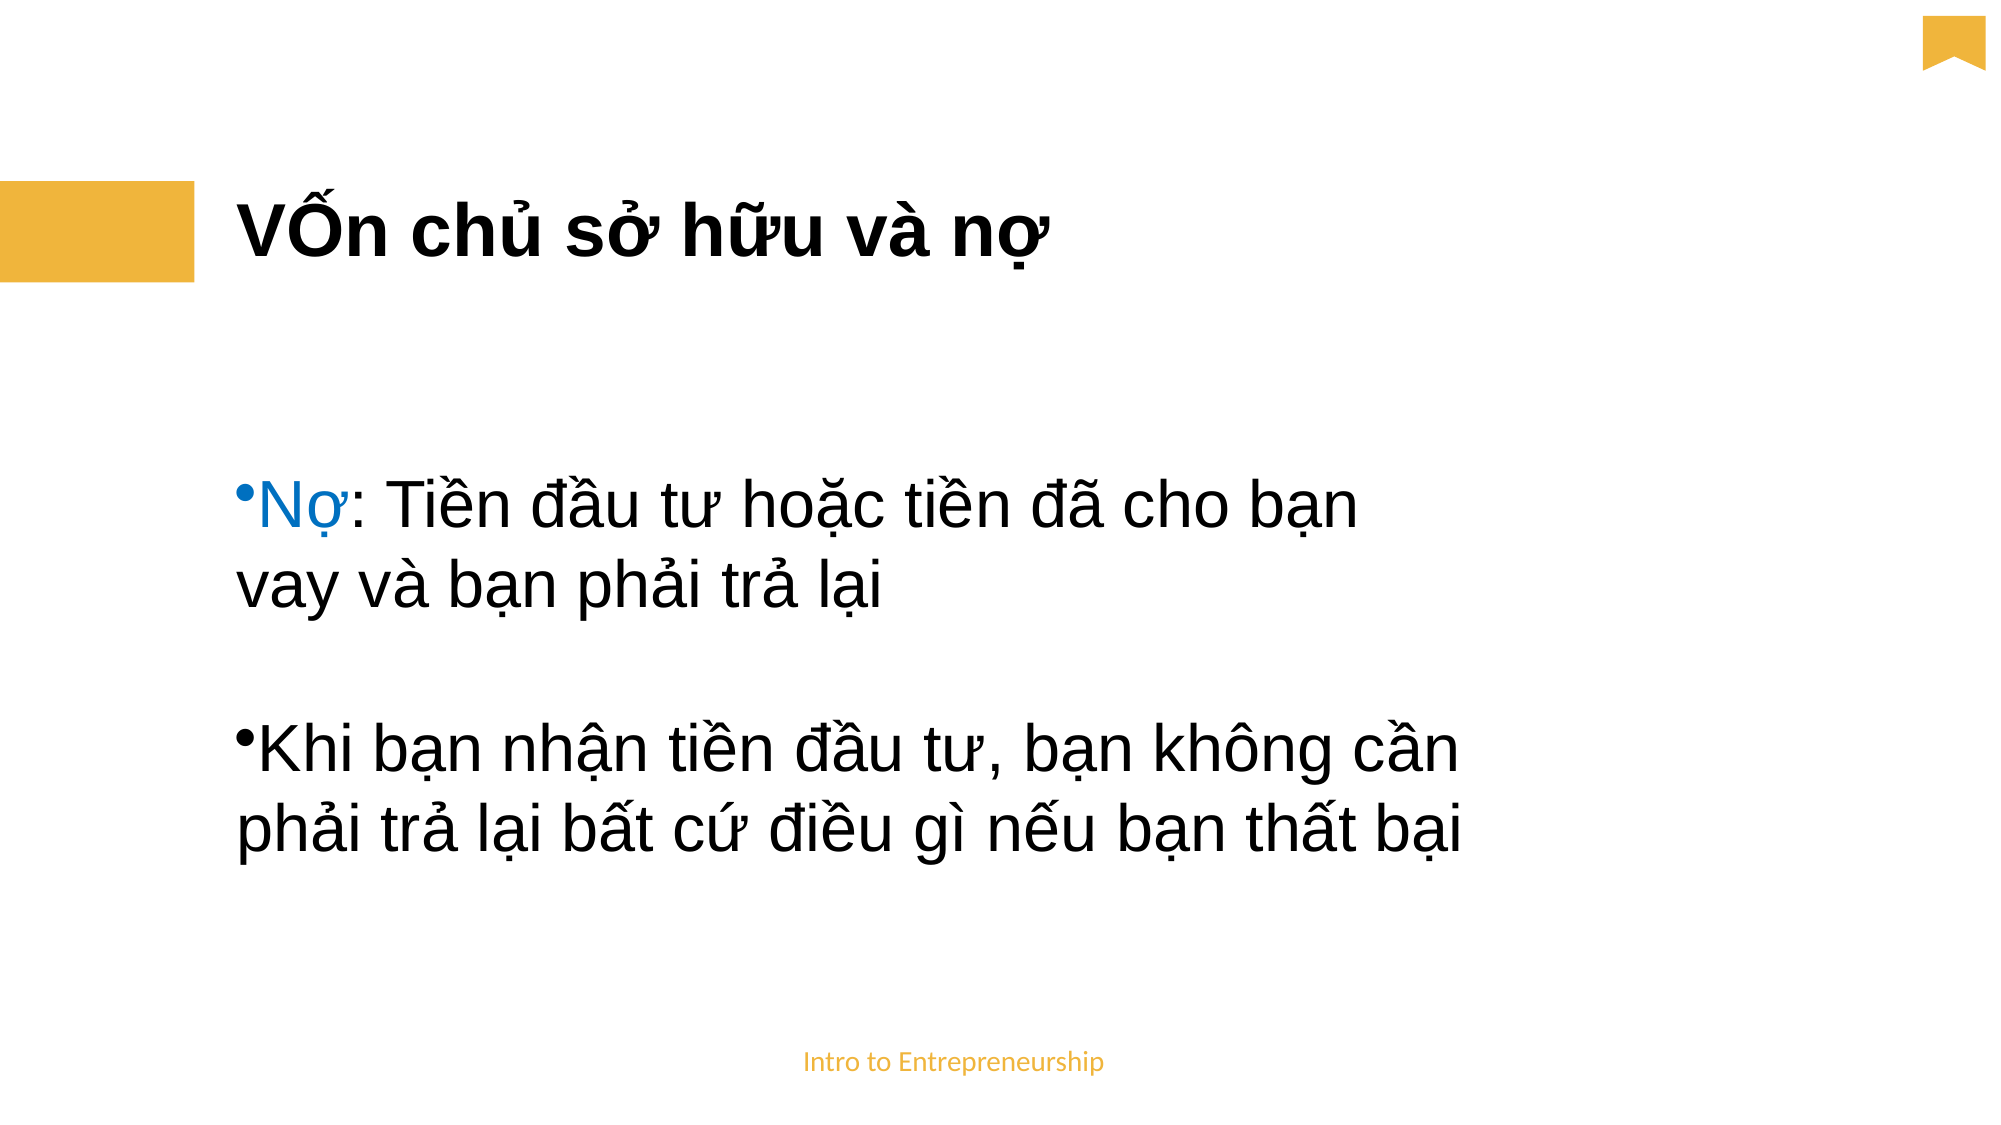

VỐn chủ sở hữu và nợ
Nợ: Tiền đầu tư hoặc tiền đã cho bạn vay và bạn phải trả lại

Khi bạn nhận tiền đầu tư, bạn không cần phải trả lại bất cứ điều gì nếu bạn thất bại
Intro to Entrepreneurship